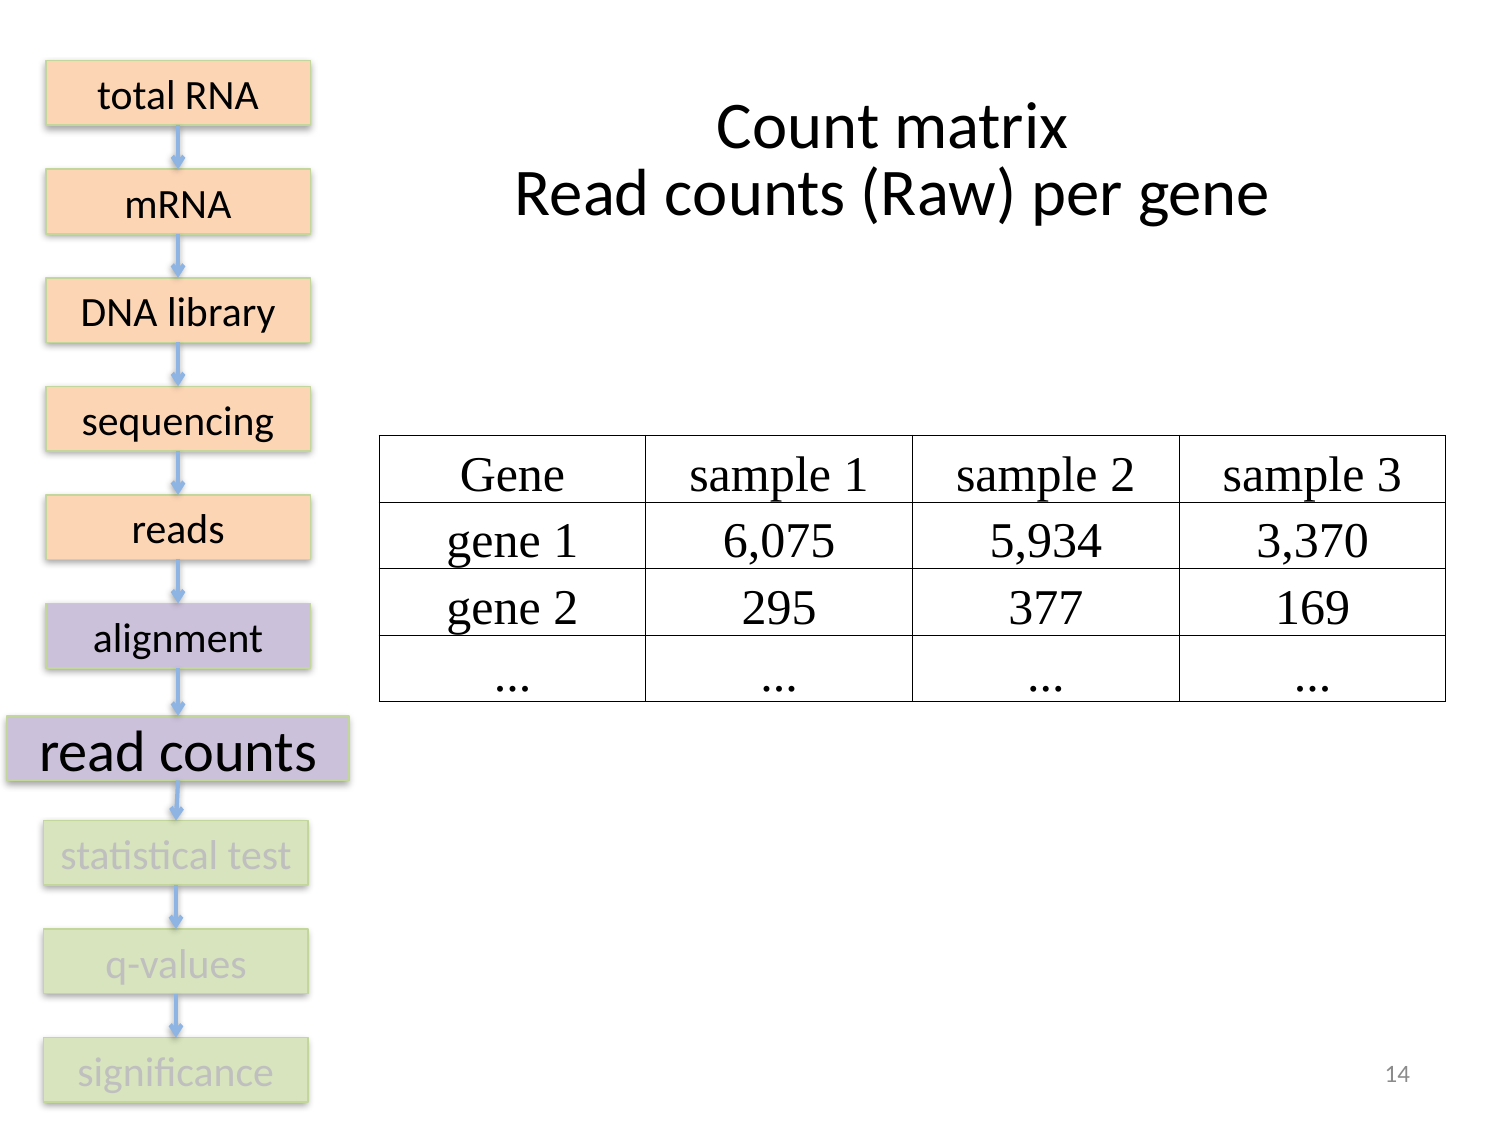

total RNA
Count matrix
Read counts (Raw) per gene
mRNA
DNA library
sequencing
| Gene | sample 1 |
| --- | --- |
| gene 1 | 6,075 |
| gene 2 | 295 |
| ... | ... |
| sample 2 | sample 3 |
| --- | --- |
| 5,934 | 3,370 |
| 377 | 169 |
| ... | ... |
reads
alignment
read counts
statistical test
q-values
significance
14